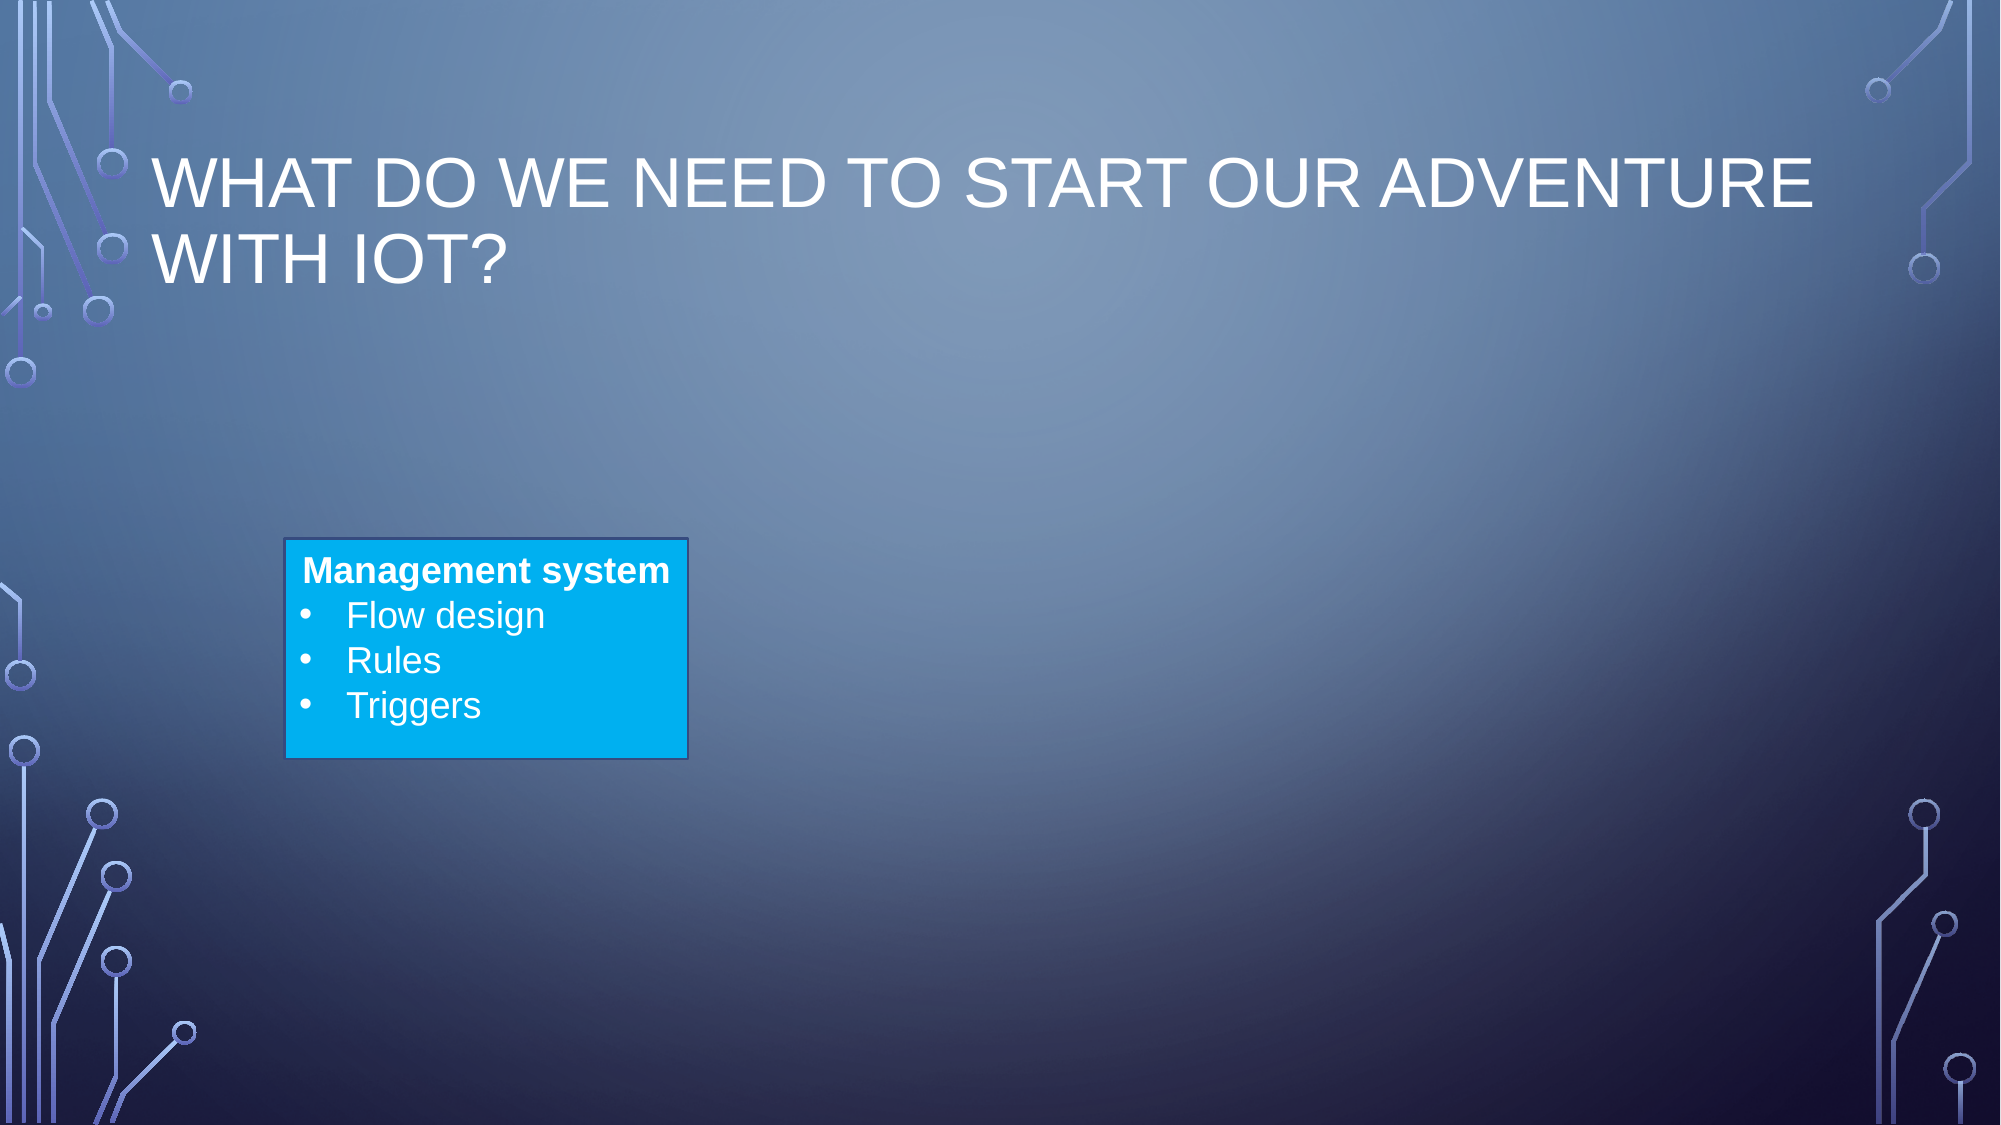

# What do we NEED TO START OUR ADVENTURE WITH IoT?
Management system
Flow design
Rules
Triggers